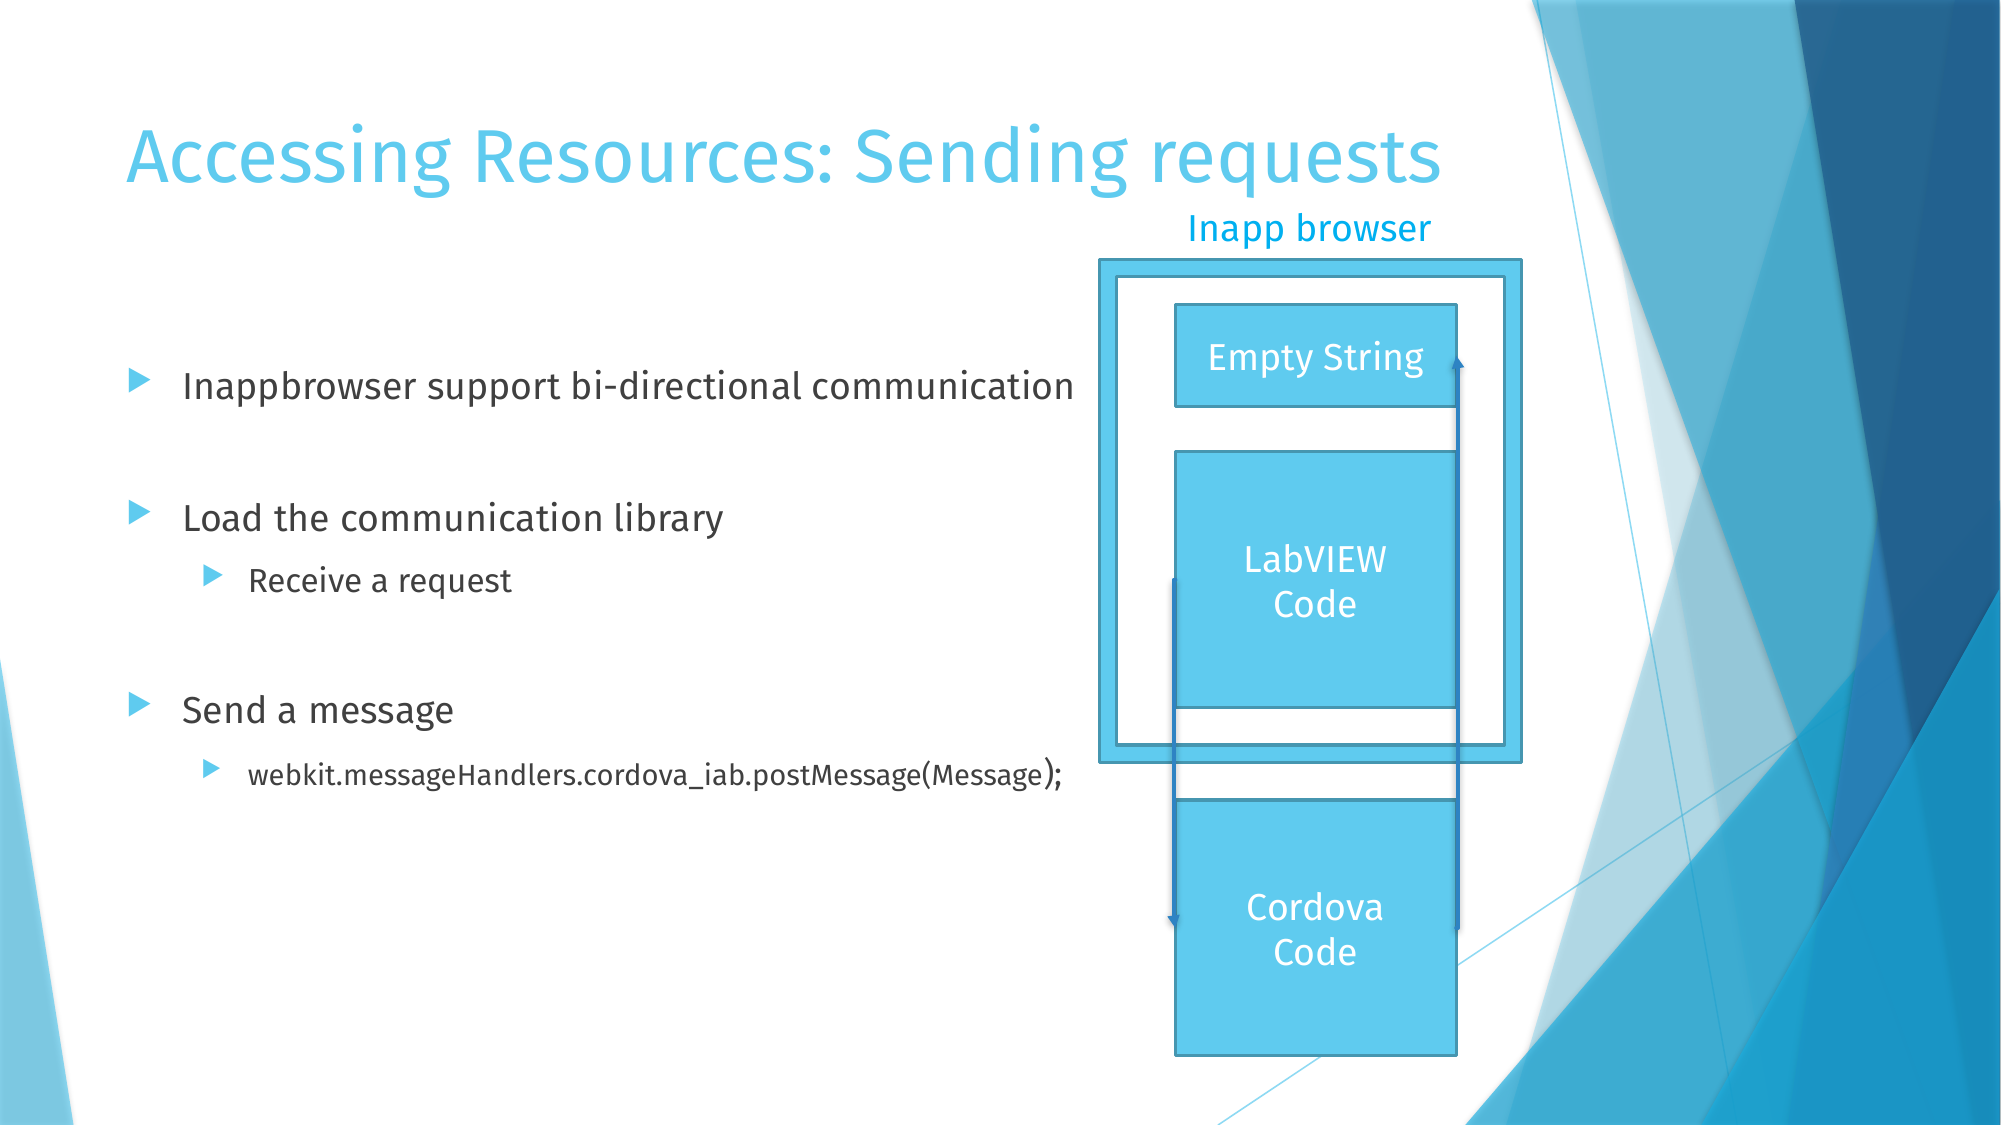

# Accessing Resources: Sending requests
Inapp browser

Empty String
Inappbrowser support bi-directional communication

Load the communication library
Receive a request

Send a message
webkit.messageHandlers.cordova_iab.postMessage(Message);
LabVIEW
Code
Cordova
Code